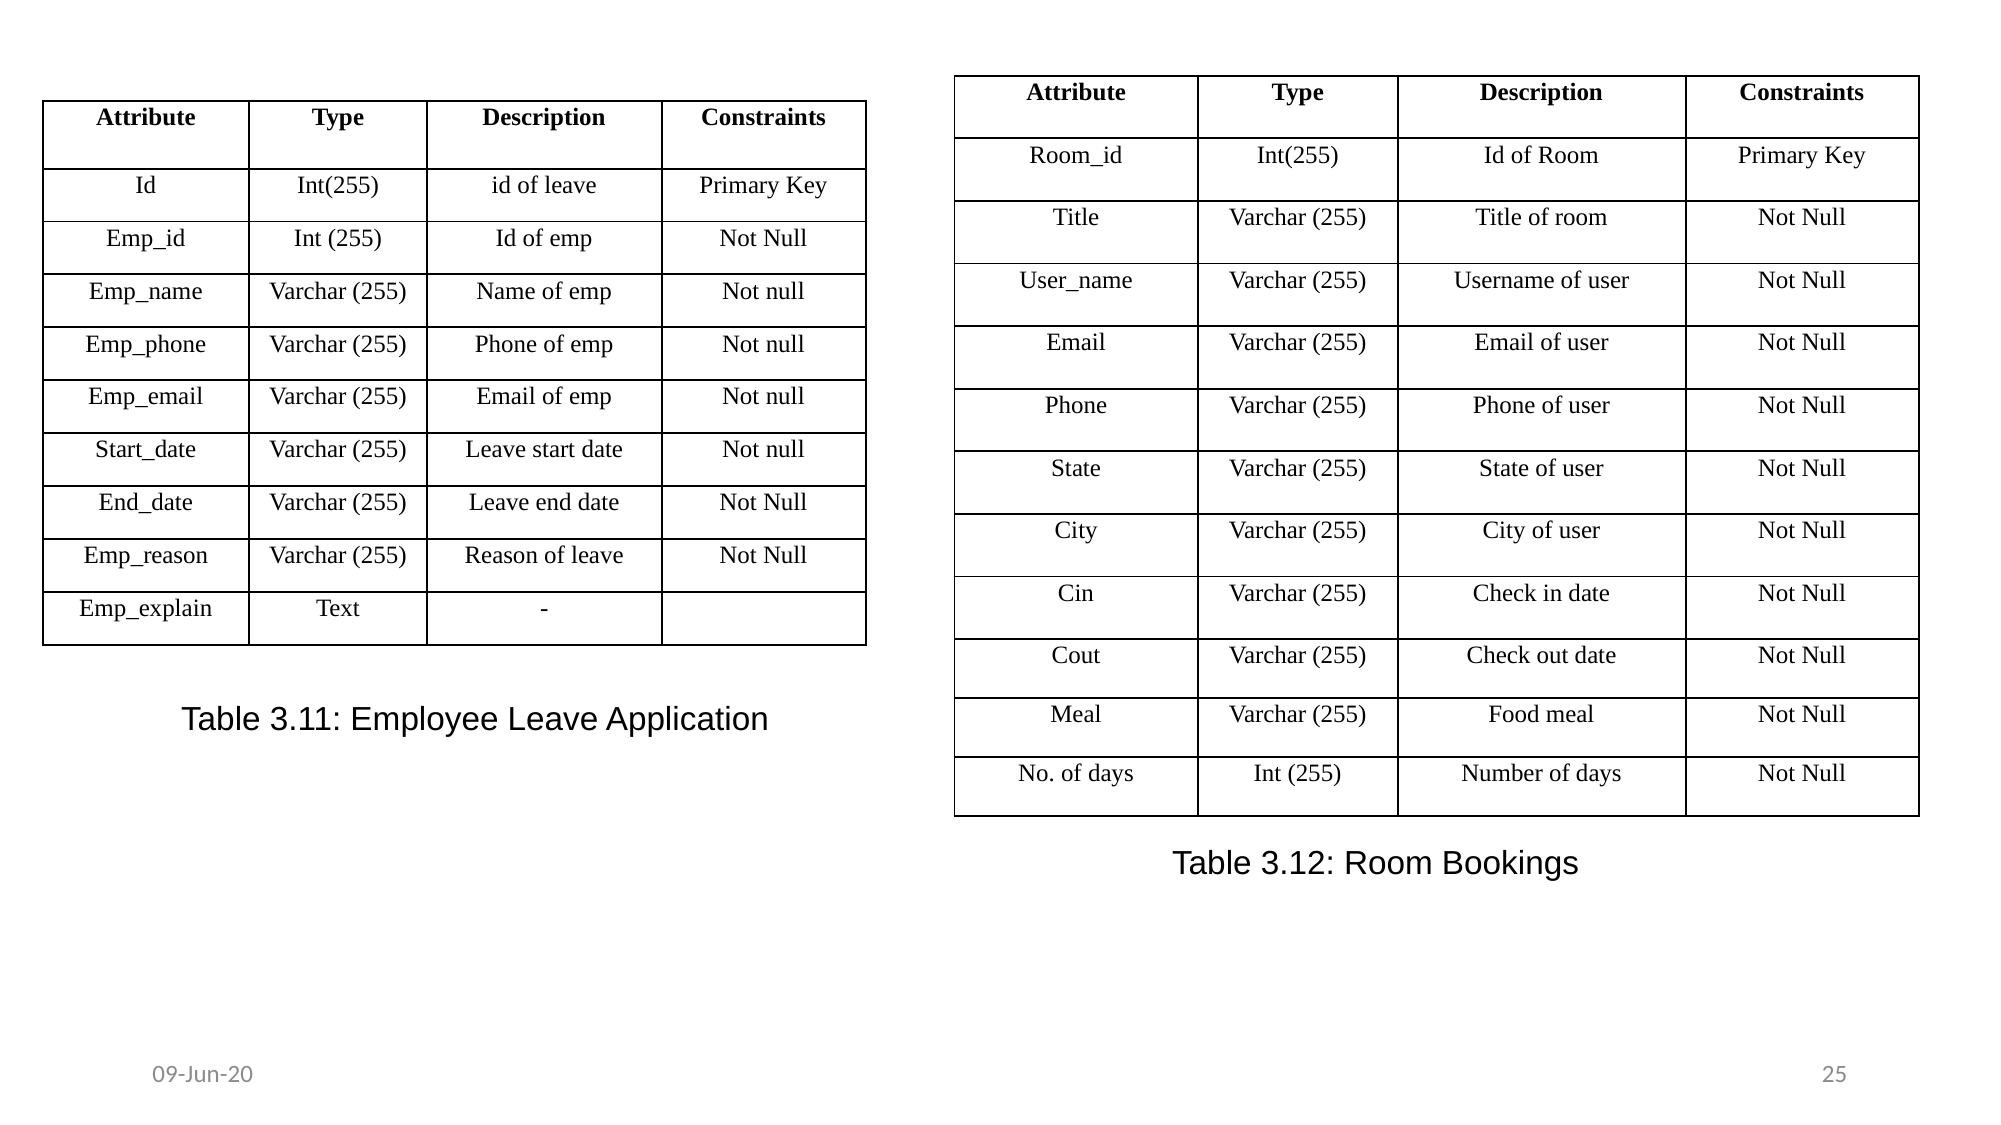

| Attribute | Type | Description | Constraints |
| --- | --- | --- | --- |
| Room\_id | Int(255) | Id of Room | Primary Key |
| Title | Varchar (255) | Title of room | Not Null |
| User\_name | Varchar (255) | Username of user | Not Null |
| Email | Varchar (255) | Email of user | Not Null |
| Phone | Varchar (255) | Phone of user | Not Null |
| State | Varchar (255) | State of user | Not Null |
| City | Varchar (255) | City of user | Not Null |
| Cin | Varchar (255) | Check in date | Not Null |
| Cout | Varchar (255) | Check out date | Not Null |
| Meal | Varchar (255) | Food meal | Not Null |
| No. of days | Int (255) | Number of days | Not Null |
| Attribute | Type | Description | Constraints |
| --- | --- | --- | --- |
| Id | Int(255) | id of leave | Primary Key |
| Emp\_id | Int (255) | Id of emp | Not Null |
| Emp\_name | Varchar (255) | Name of emp | Not null |
| Emp\_phone | Varchar (255) | Phone of emp | Not null |
| Emp\_email | Varchar (255) | Email of emp | Not null |
| Start\_date | Varchar (255) | Leave start date | Not null |
| End\_date | Varchar (255) | Leave end date | Not Null |
| Emp\_reason | Varchar (255) | Reason of leave | Not Null |
| Emp\_explain | Text | - |  |
Table 3.11: Employee Leave Application
Table 3.12: Room Bookings
09-Jun-20
25